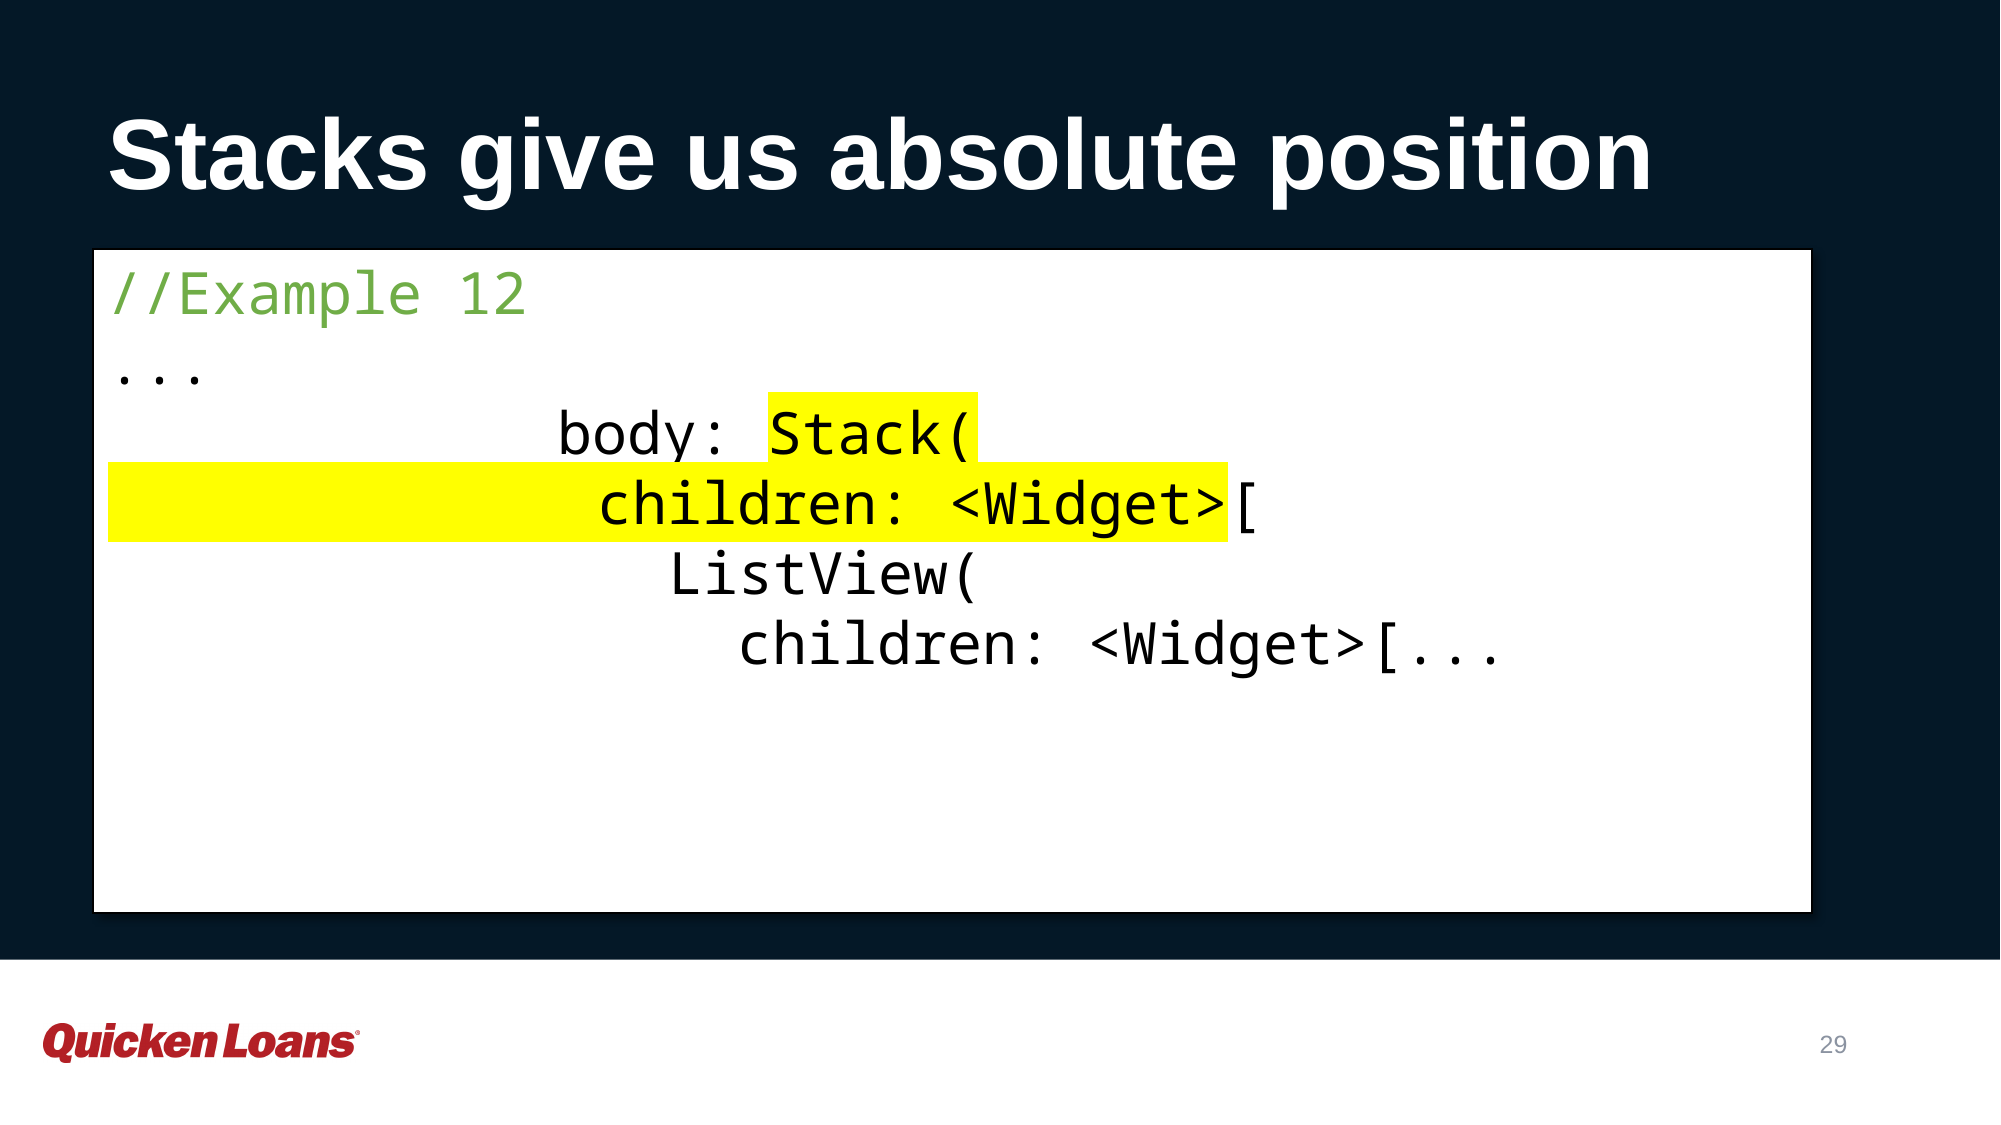

Stacks give us absolute position
//Example 12
...
			body: Stack(
              children: <Widget>[
                ListView(
                  children: <Widget>[...
29